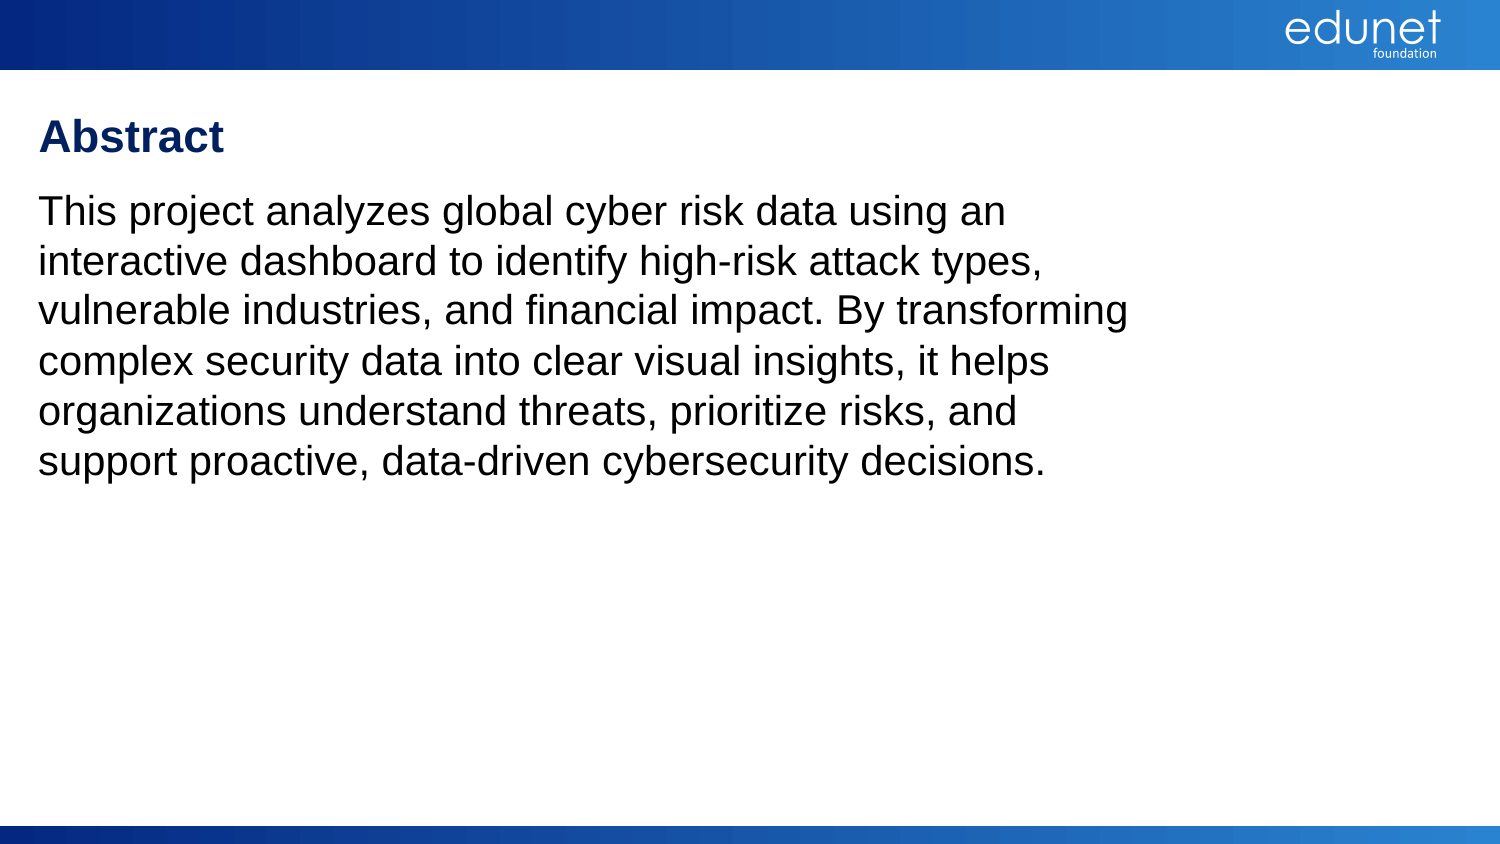

Abstract
This project analyzes global cyber risk data using an interactive dashboard to identify high-risk attack types, vulnerable industries, and financial impact. By transforming complex security data into clear visual insights, it helps organizations understand threats, prioritize risks, and support proactive, data-driven cybersecurity decisions.